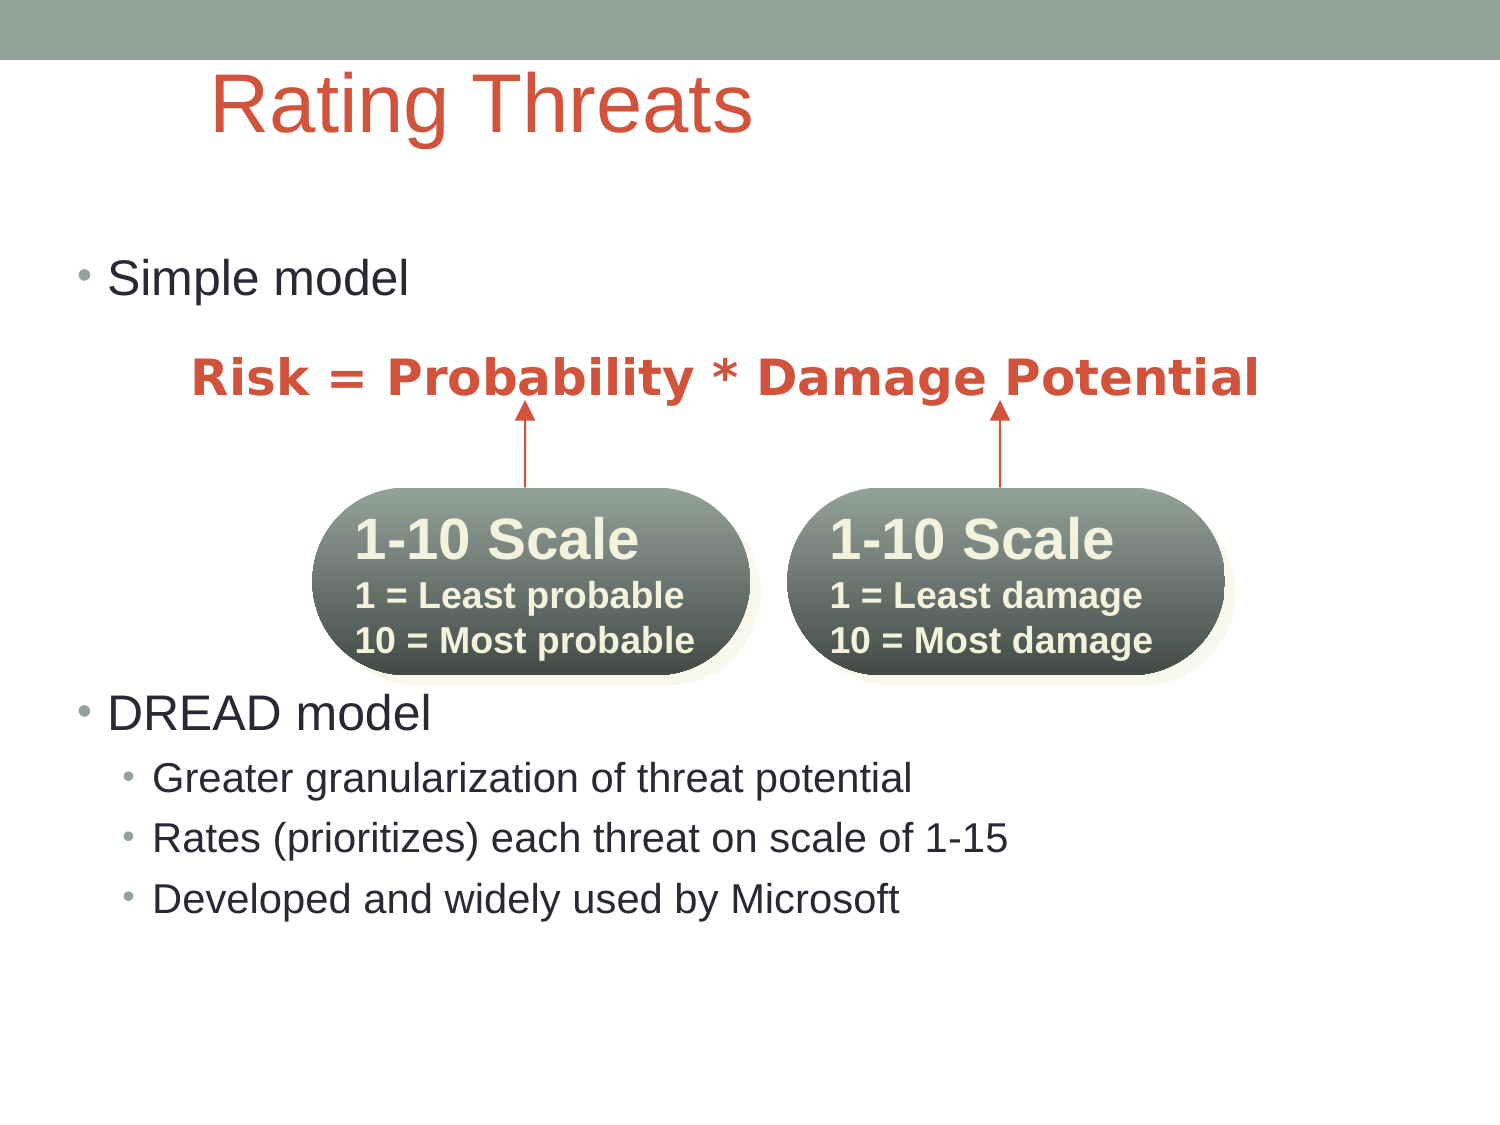

# Rating Threats
Simple model

DREAD model
Greater granularization of threat potential
Rates (prioritizes) each threat on scale of 1-15
Developed and widely used by Microsoft
Risk = Probability * Damage Potential

1-10 Scale
1 = Least probable
10 = Most probable
1-10 Scale
1 = Least damage
10 = Most damage